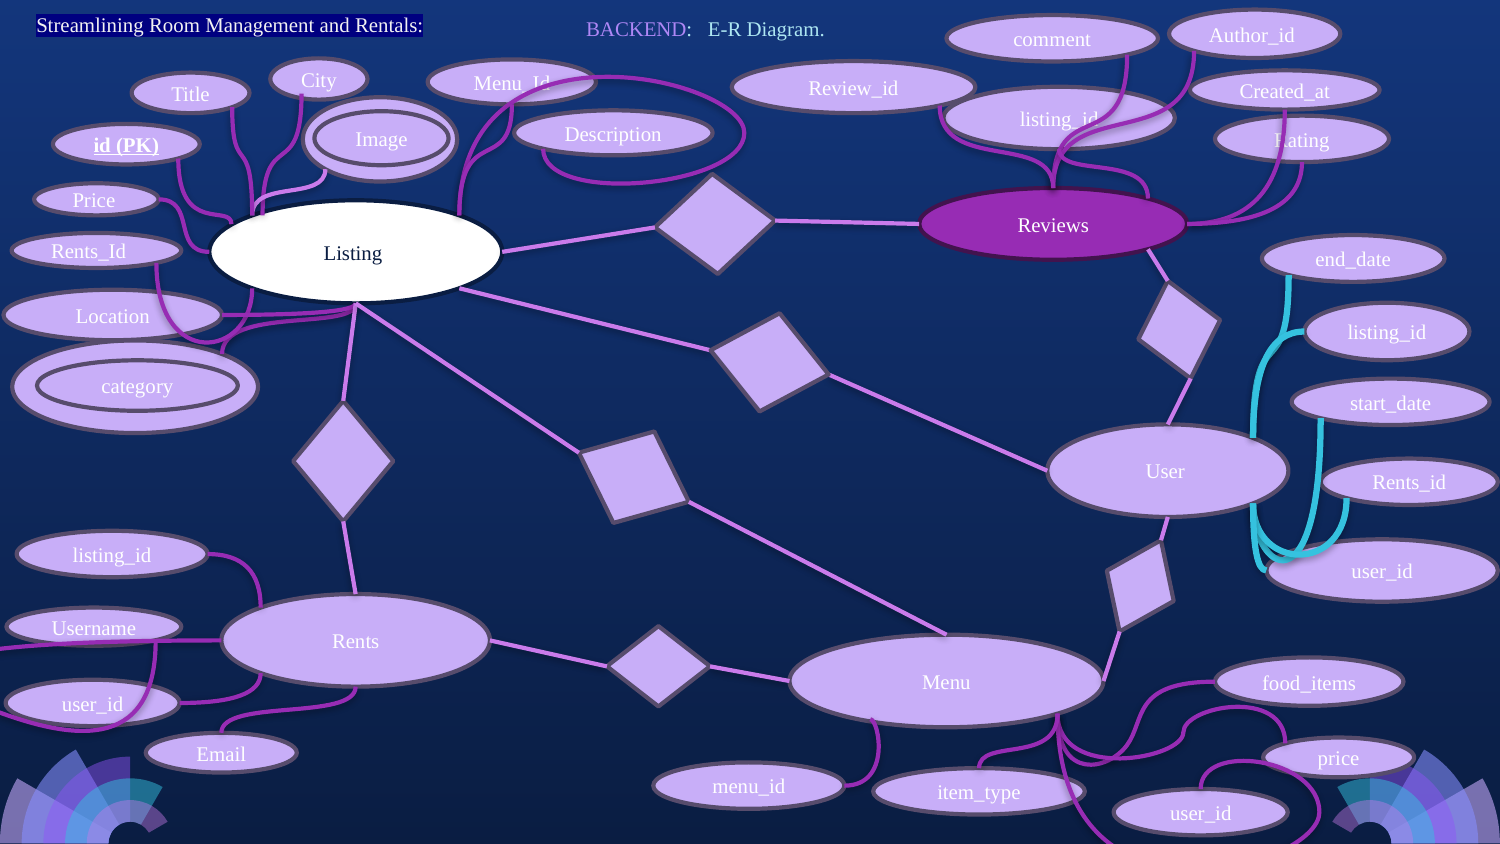

Streamlining Room Management and Rentals:
BACKEND:   E-R Diagram.
Author_id
comment
City
Menu_Id
Review_id
Created_at
Title
listing_id

Description
Image
Rating
id (PK)

Price
Reviews
Listing
Rents_Id
 end_date

Location

listing_id

category
 start_date

User
Rents_id
listing_id
user_id

Rents
Username

Menu
food_items
user_id
 Email
 price
menu_id
item_type
user_id